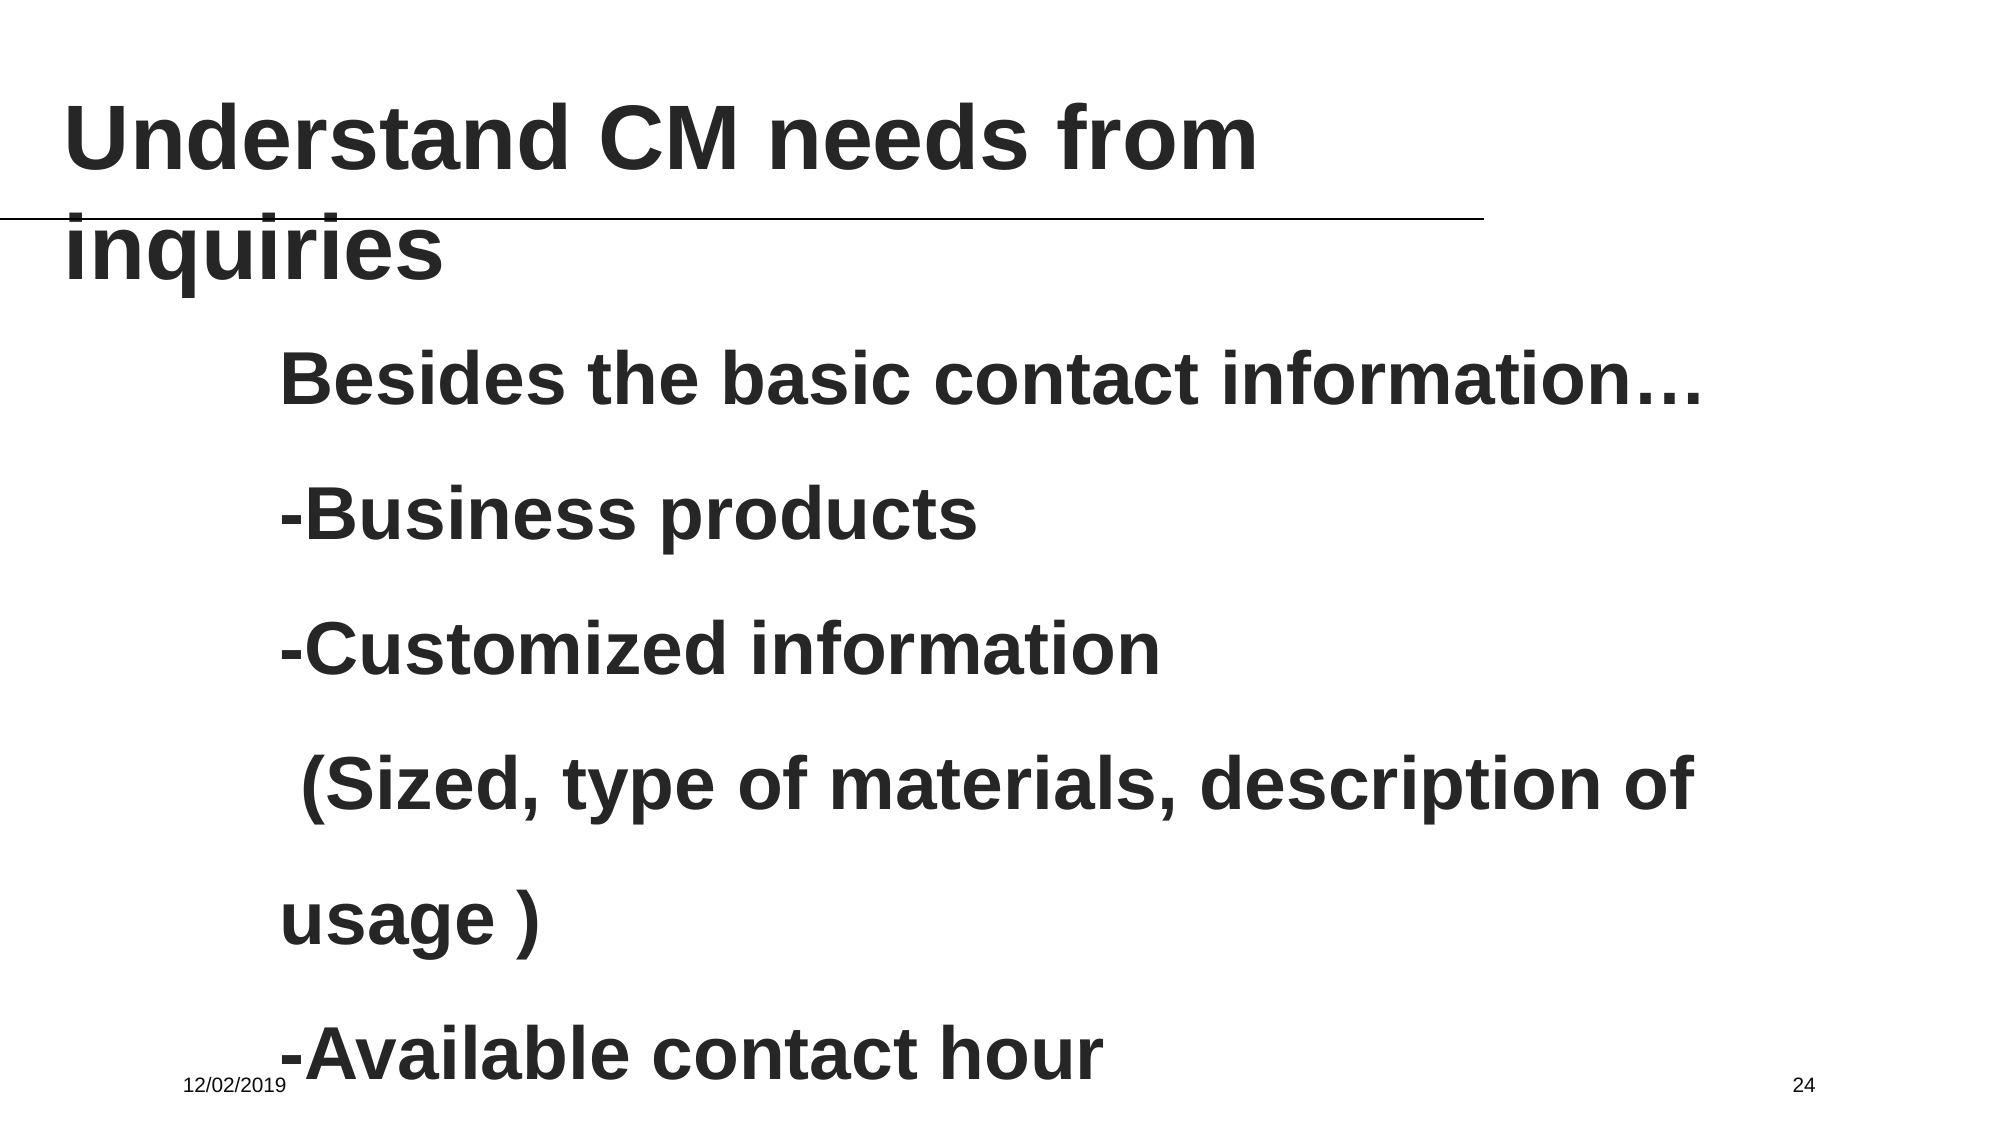

Understand CM needs from inquiries
Besides the basic contact information…
-Business products
-Customized information
 (Sized, type of materials, description of usage )
-Available contact hour
12/02/2019
24